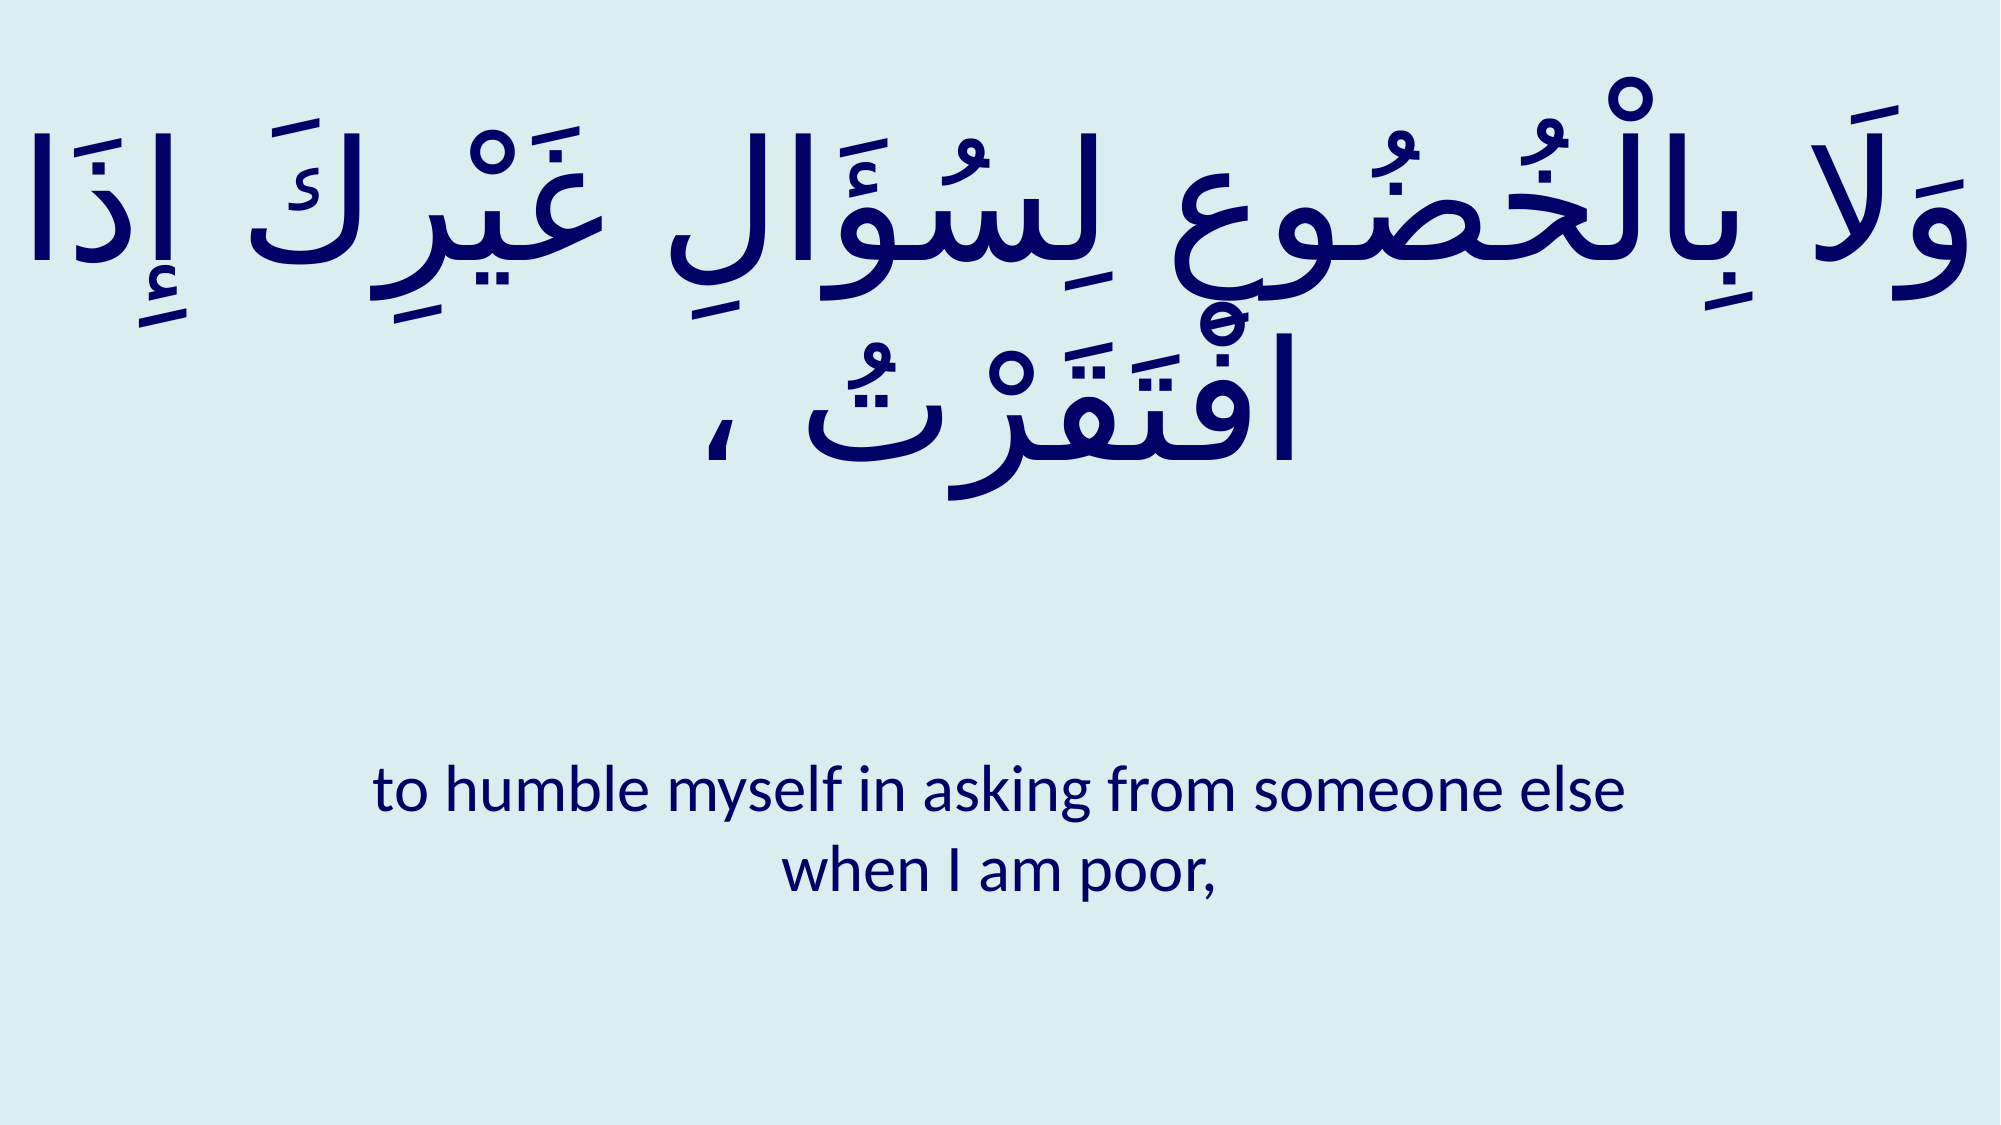

# وَلَا بِالْخُضُوعِ لِسُؤَالِ غَيْرِكَ إِذَا افْتَقَرْتُ ،
to humble myself in asking from someone else when I am poor,